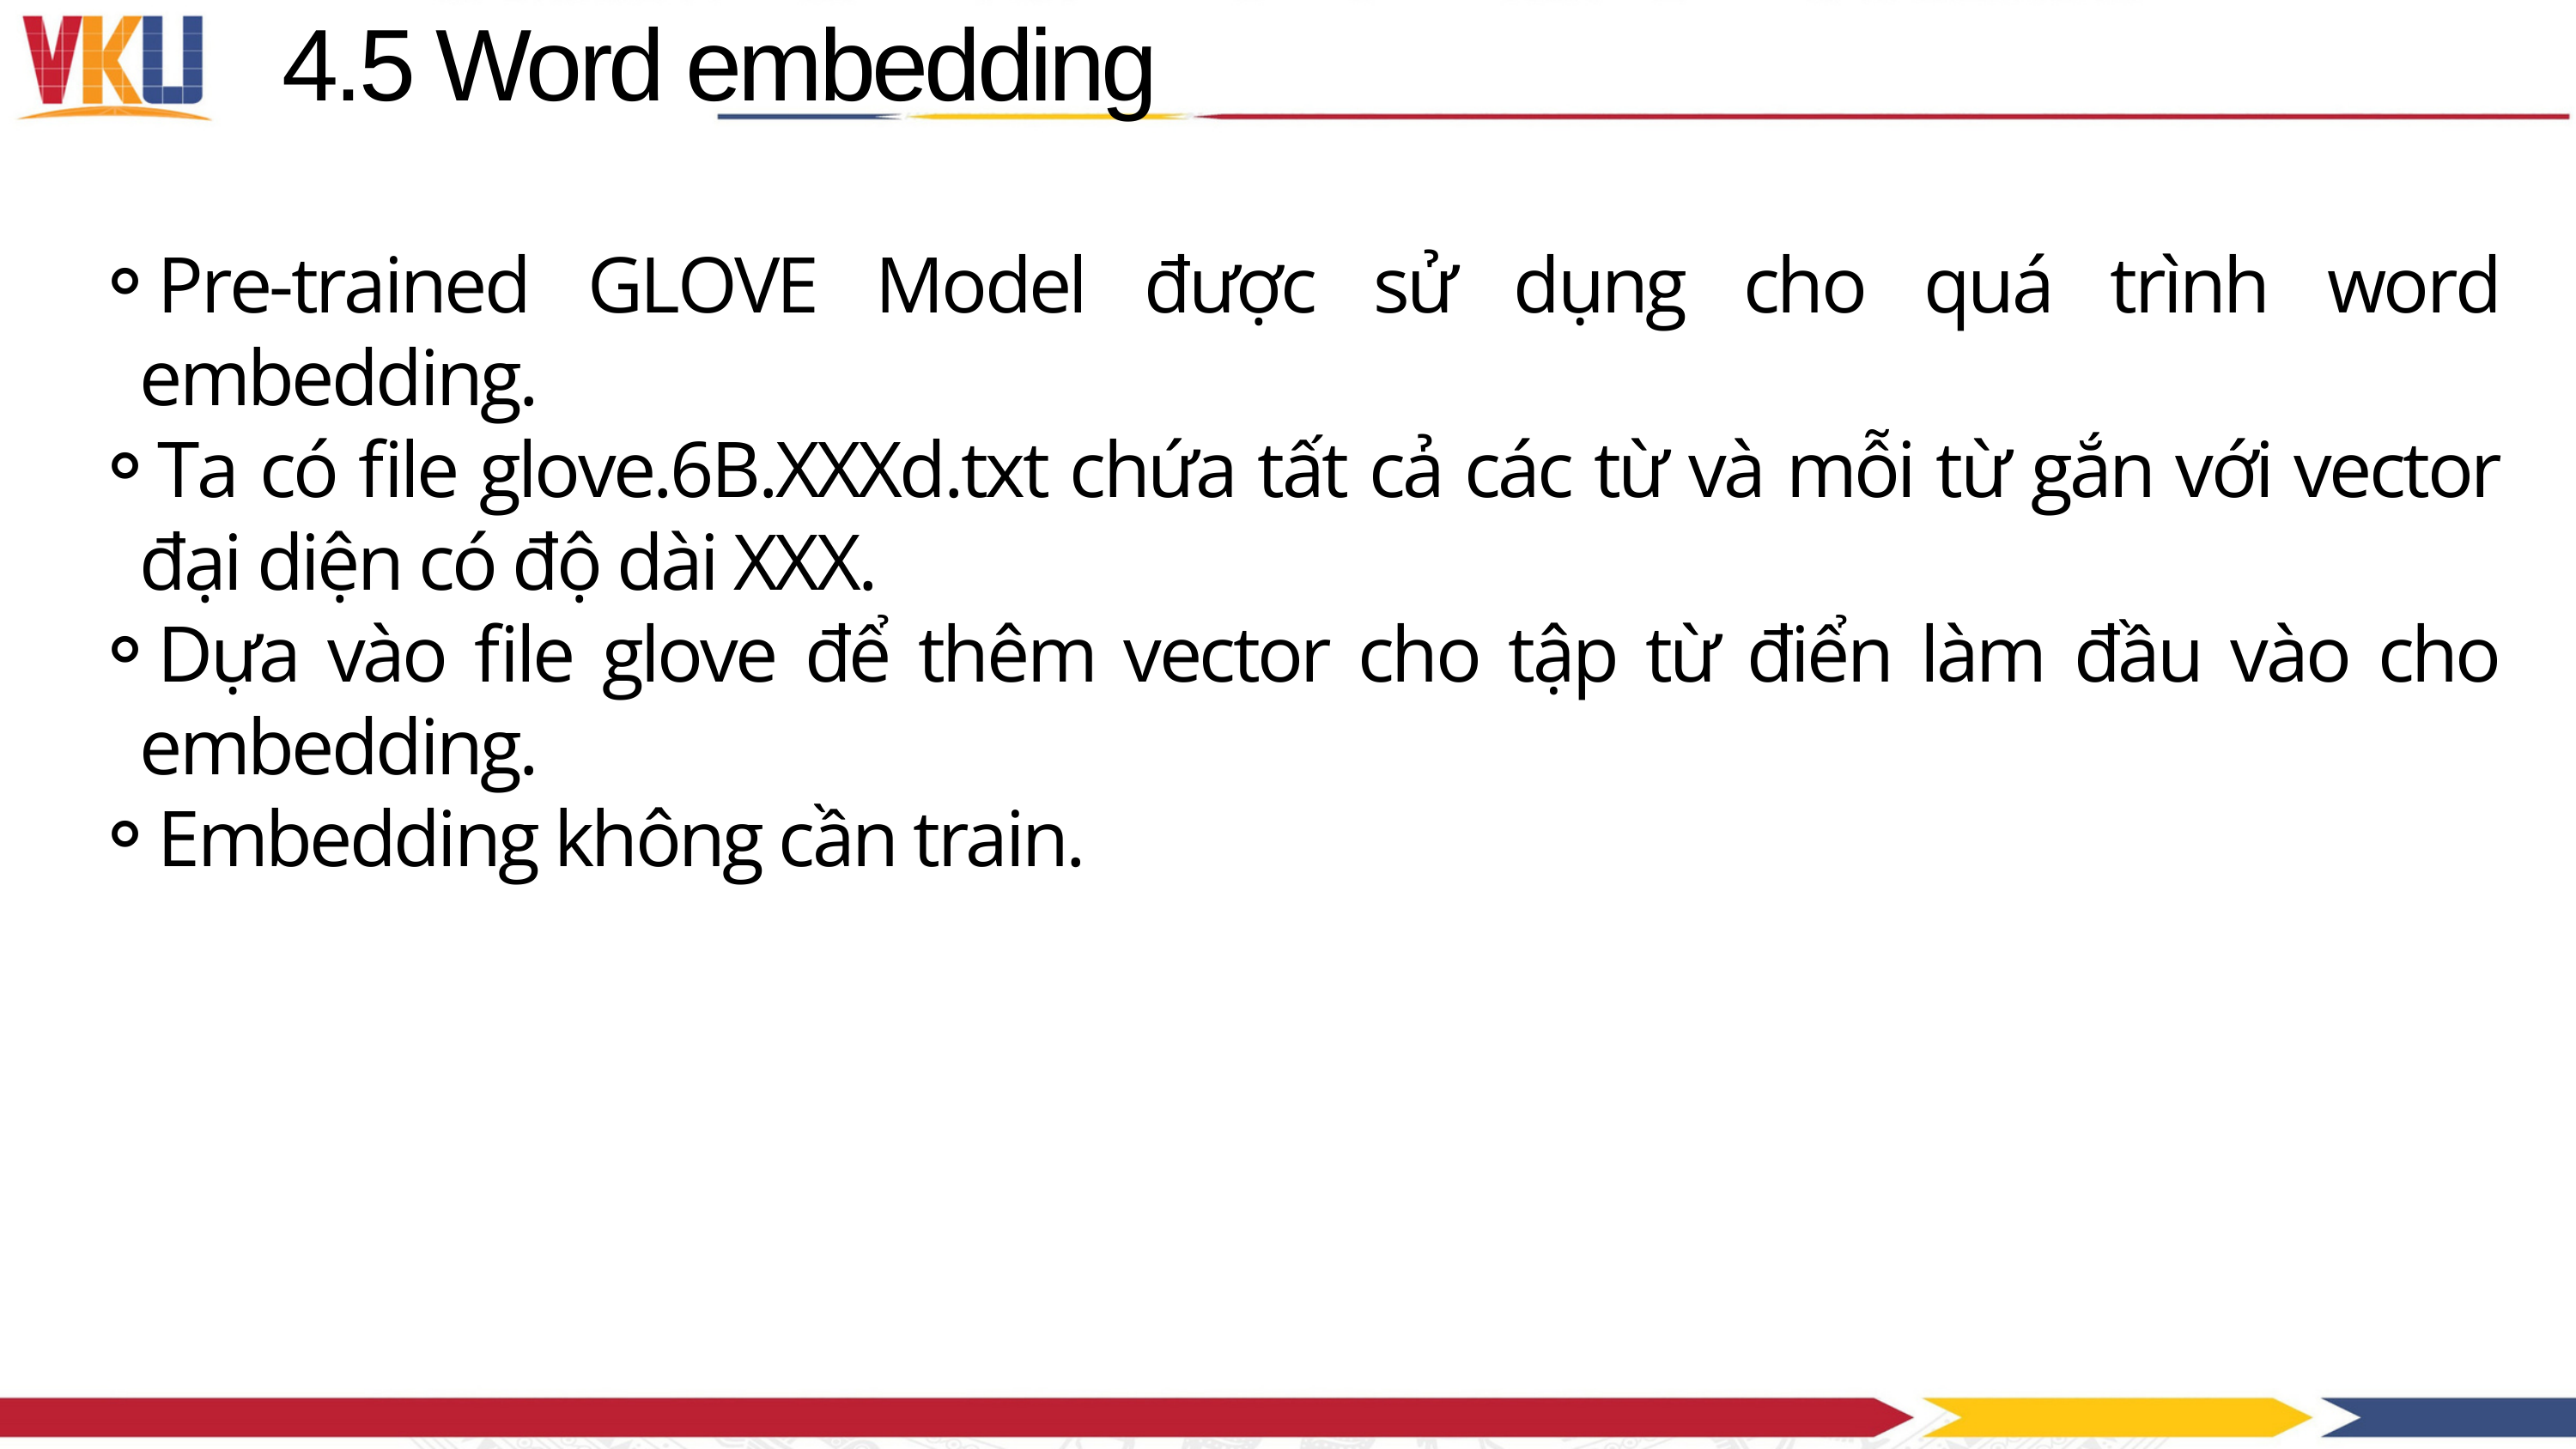

4.5 Word embedding
Pre-trained GLOVE Model được sử dụng cho quá trình word embedding.
Ta có file glove.6B.XXXd.txt chứa tất cả các từ và mỗi từ gắn với vector đại diện có độ dài XXX.
Dựa vào file glove để thêm vector cho tập từ điển làm đầu vào cho embedding.
Embedding không cần train.